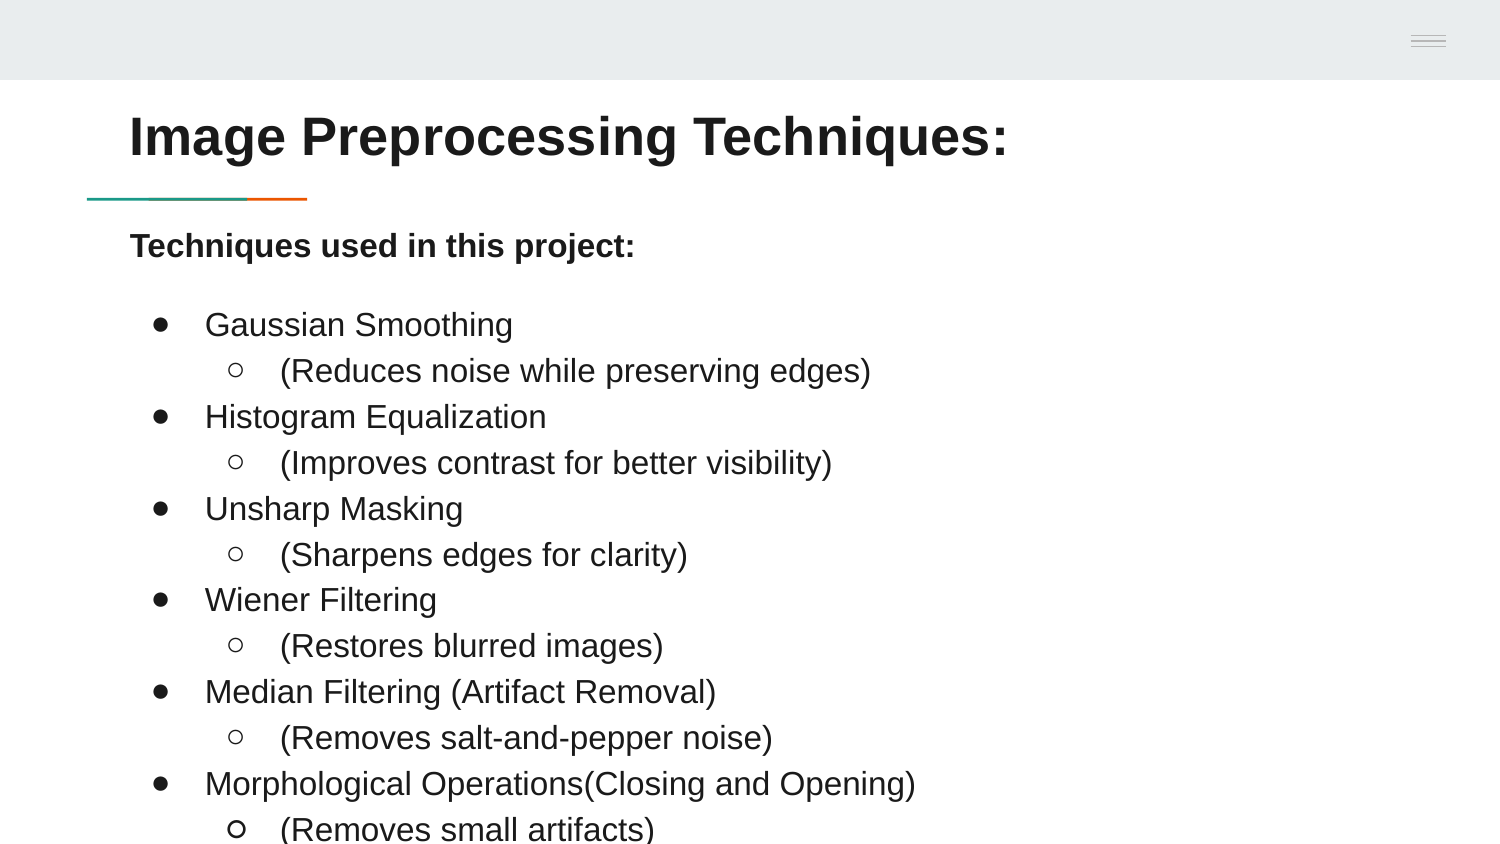

# Image Preprocessing Techniques:
Techniques used in this project:
Gaussian Smoothing
(Reduces noise while preserving edges)
Histogram Equalization
(Improves contrast for better visibility)
Unsharp Masking
(Sharpens edges for clarity)
Wiener Filtering
(Restores blurred images)
Median Filtering (Artifact Removal)
(Removes salt-and-pepper noise)
Morphological Operations(Closing and Opening)
(Removes small artifacts)